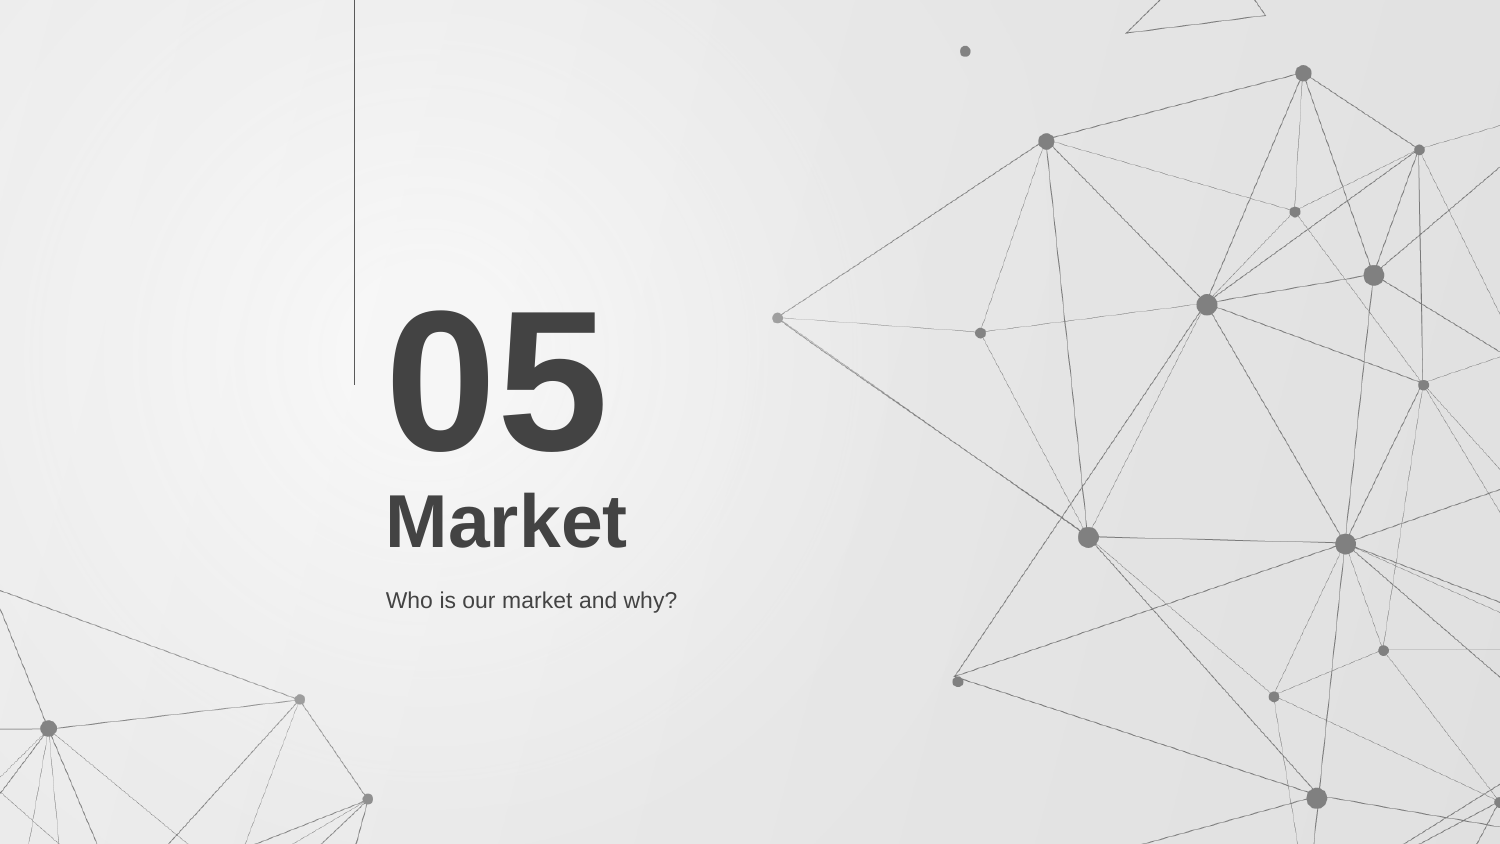

05
# Market
Who is our market and why?